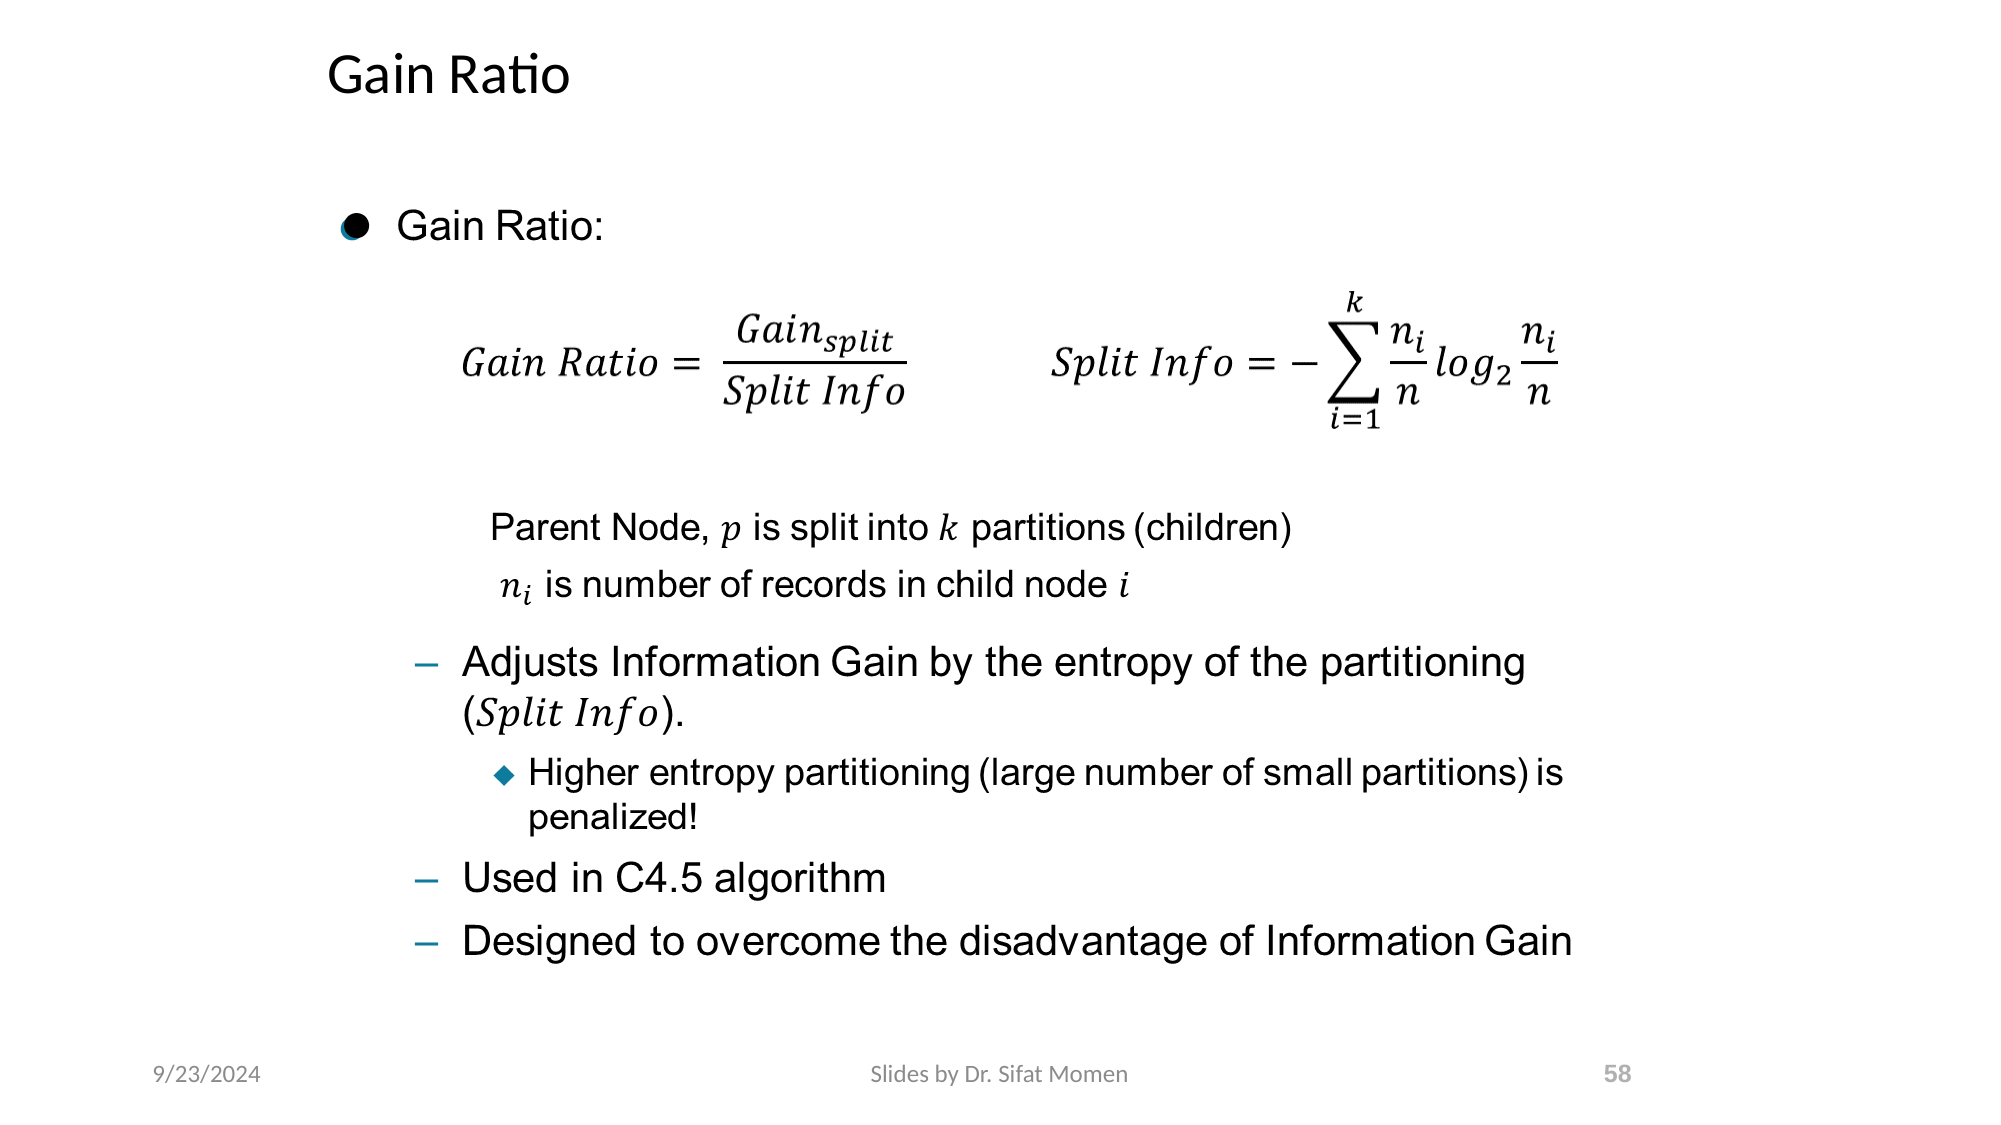

# Gain Ratio

9/23/2024
Slides by Dr. Sifat Momen
58